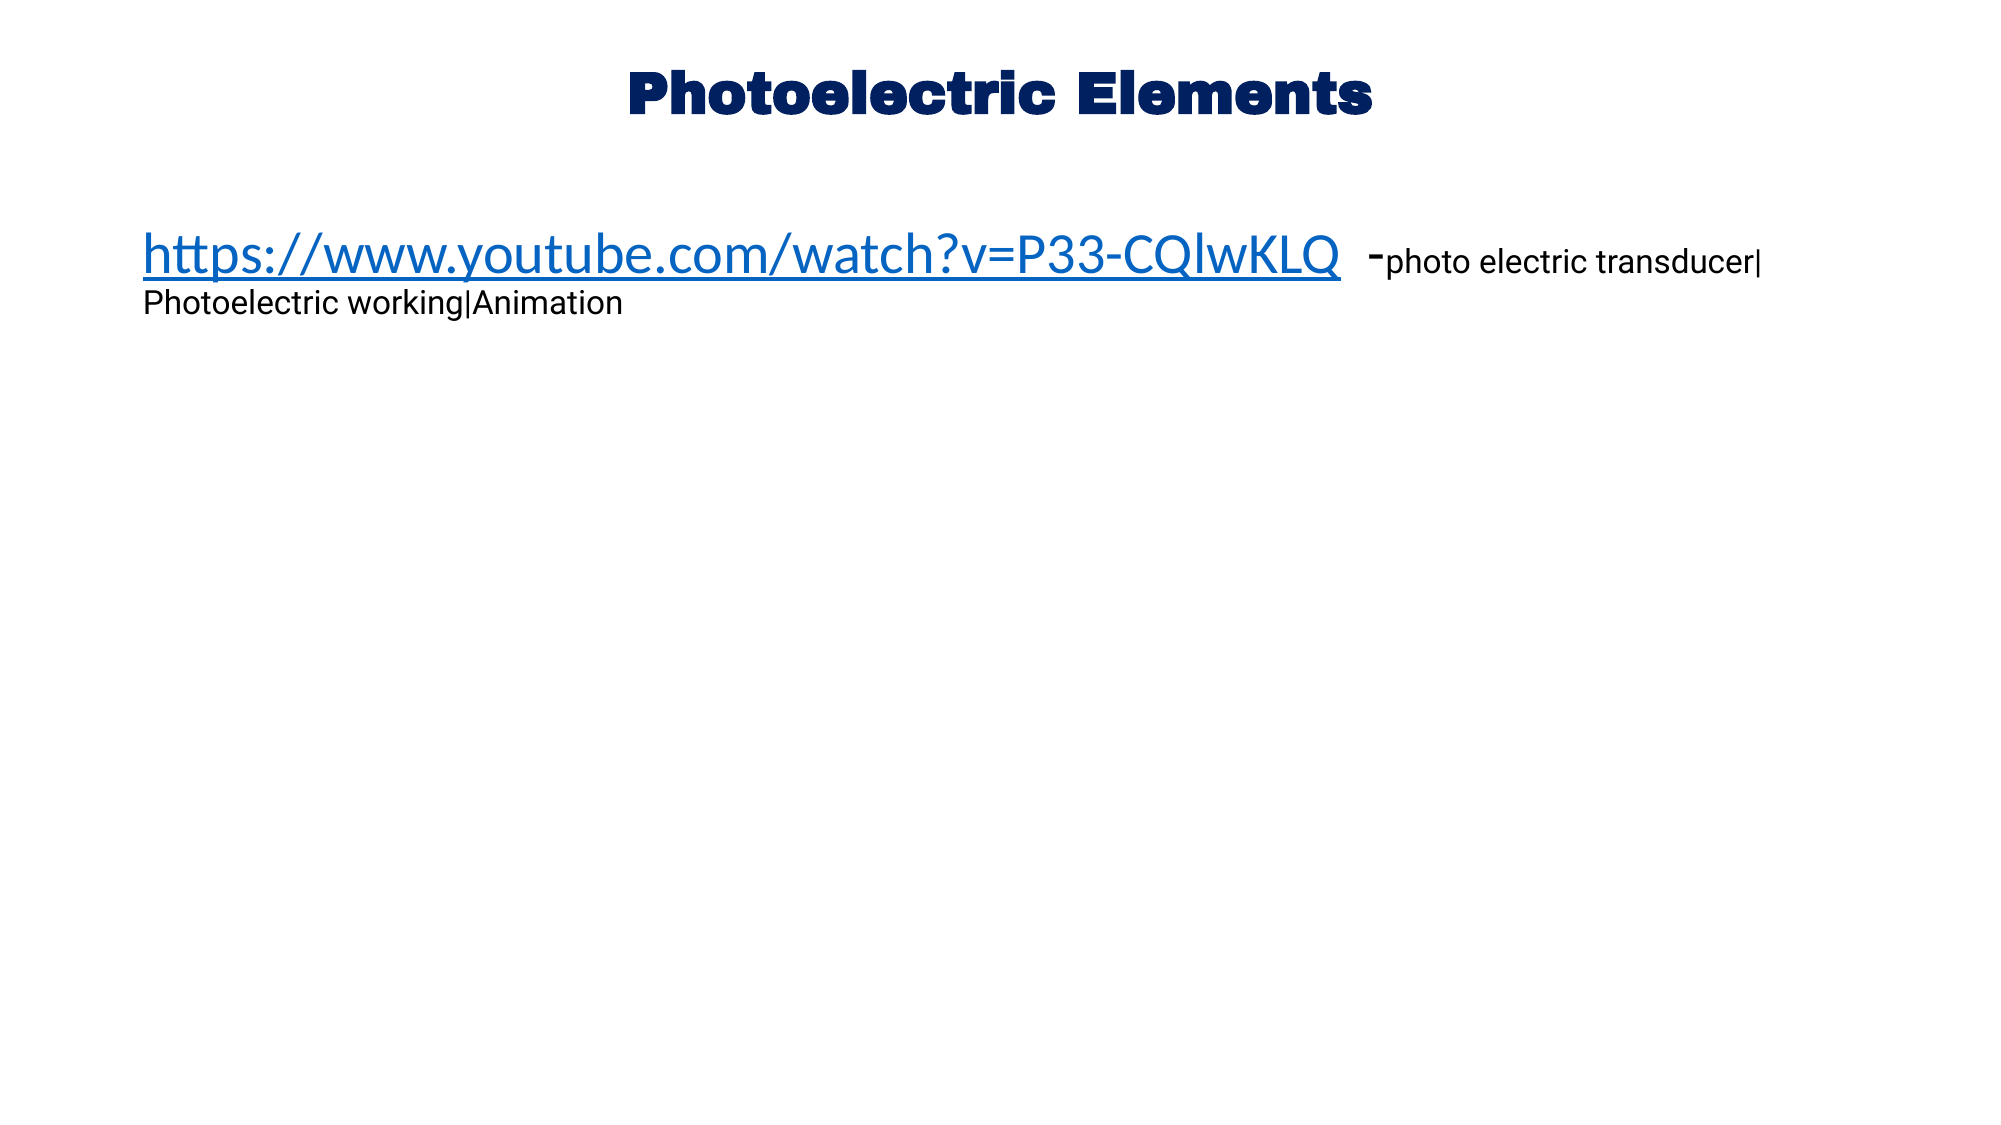

# Photoelectric Elements
https://www.youtube.com/watch?v=P33-CQlwKLQ  -photo electric transducer|Photoelectric working|Animation